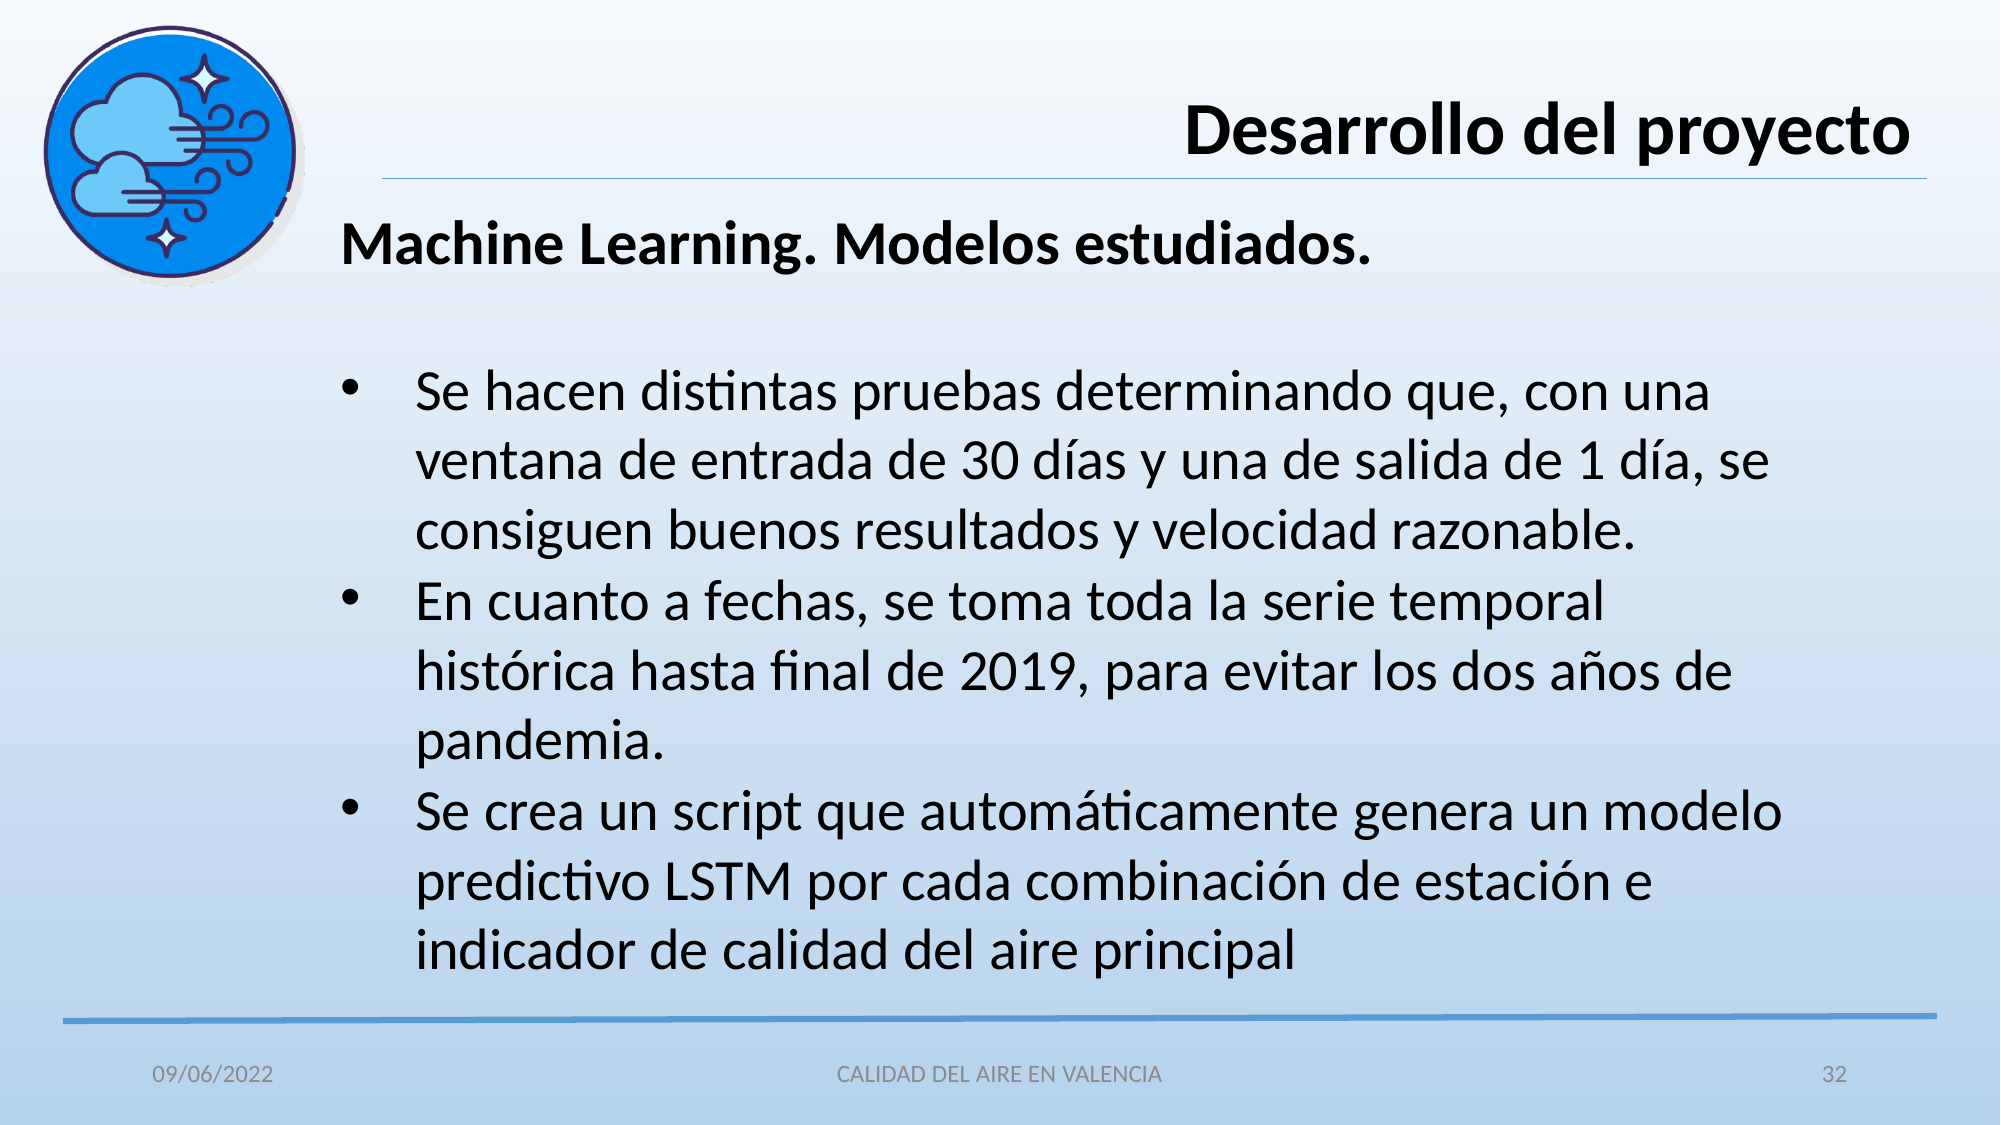

Desarrollo del proyecto
Machine Learning. Modelos estudiados.

Se hacen distintas pruebas determinando que, con una ventana de entrada de 30 días y una de salida de 1 día, se consiguen buenos resultados y velocidad razonable.
En cuanto a fechas, se toma toda la serie temporal histórica hasta final de 2019, para evitar los dos años de pandemia.
Se crea un script que automáticamente genera un modelo predictivo LSTM por cada combinación de estación e indicador de calidad del aire principal

09/06/2022
CALIDAD DEL AIRE EN VALENCIA
32